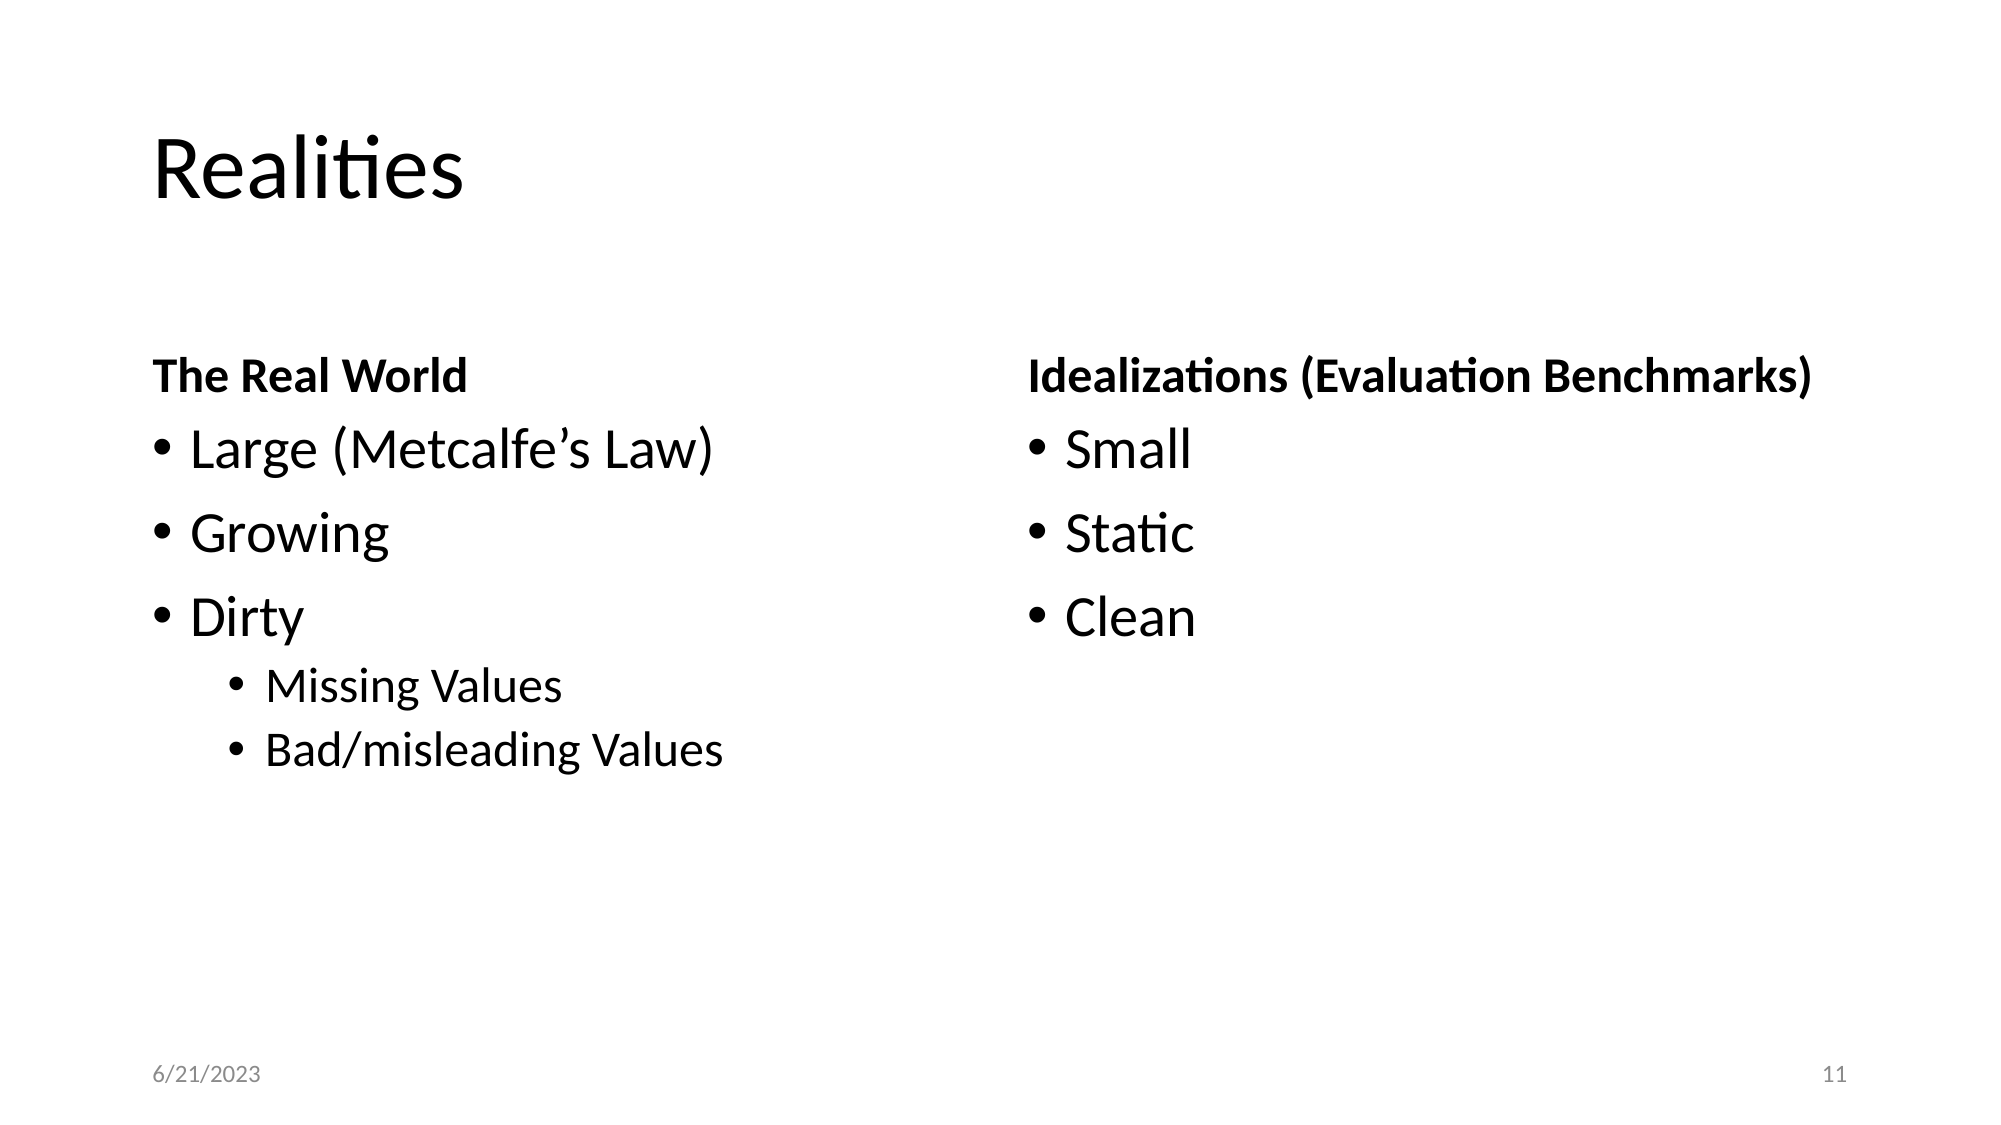

# Realities
The Real World
Idealizations (Evaluation Benchmarks)
Large (Metcalfe’s Law)
Growing
Dirty
Missing Values
Bad/misleading Values

Small
Static
Clean
6/21/2023
11